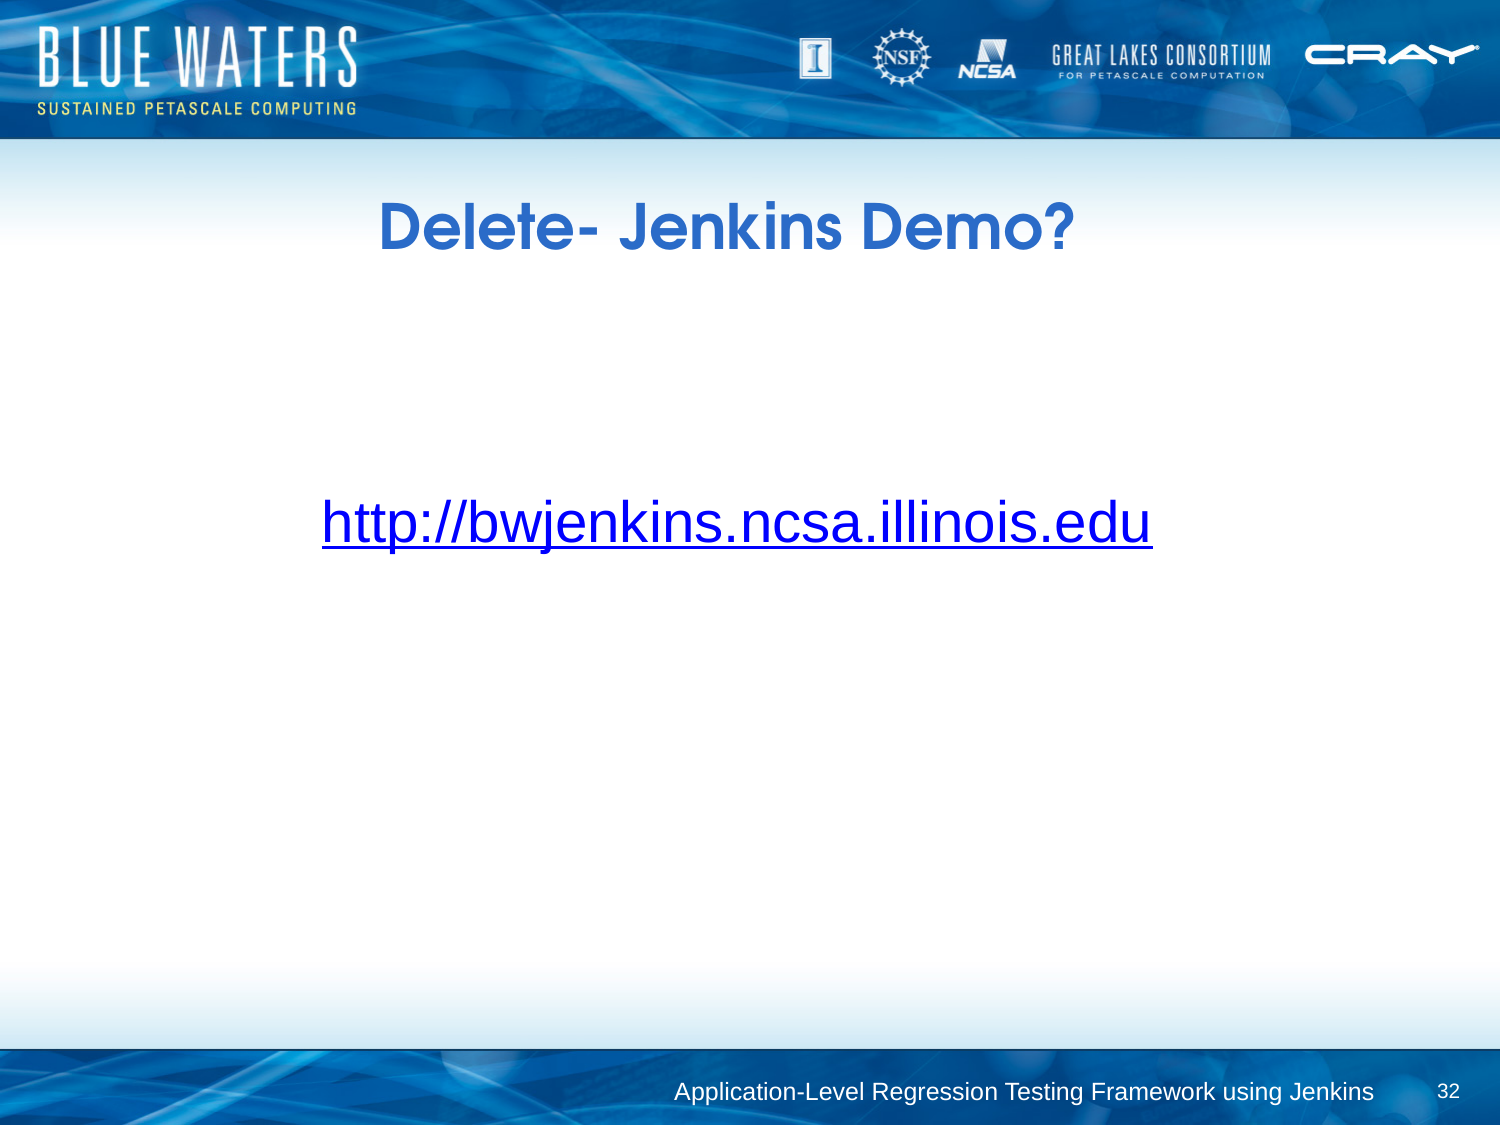

# Delete- Jenkins Demo?

http://bwjenkins.ncsa.illinois.edu
Application-Level Regression Testing Framework using Jenkins
32